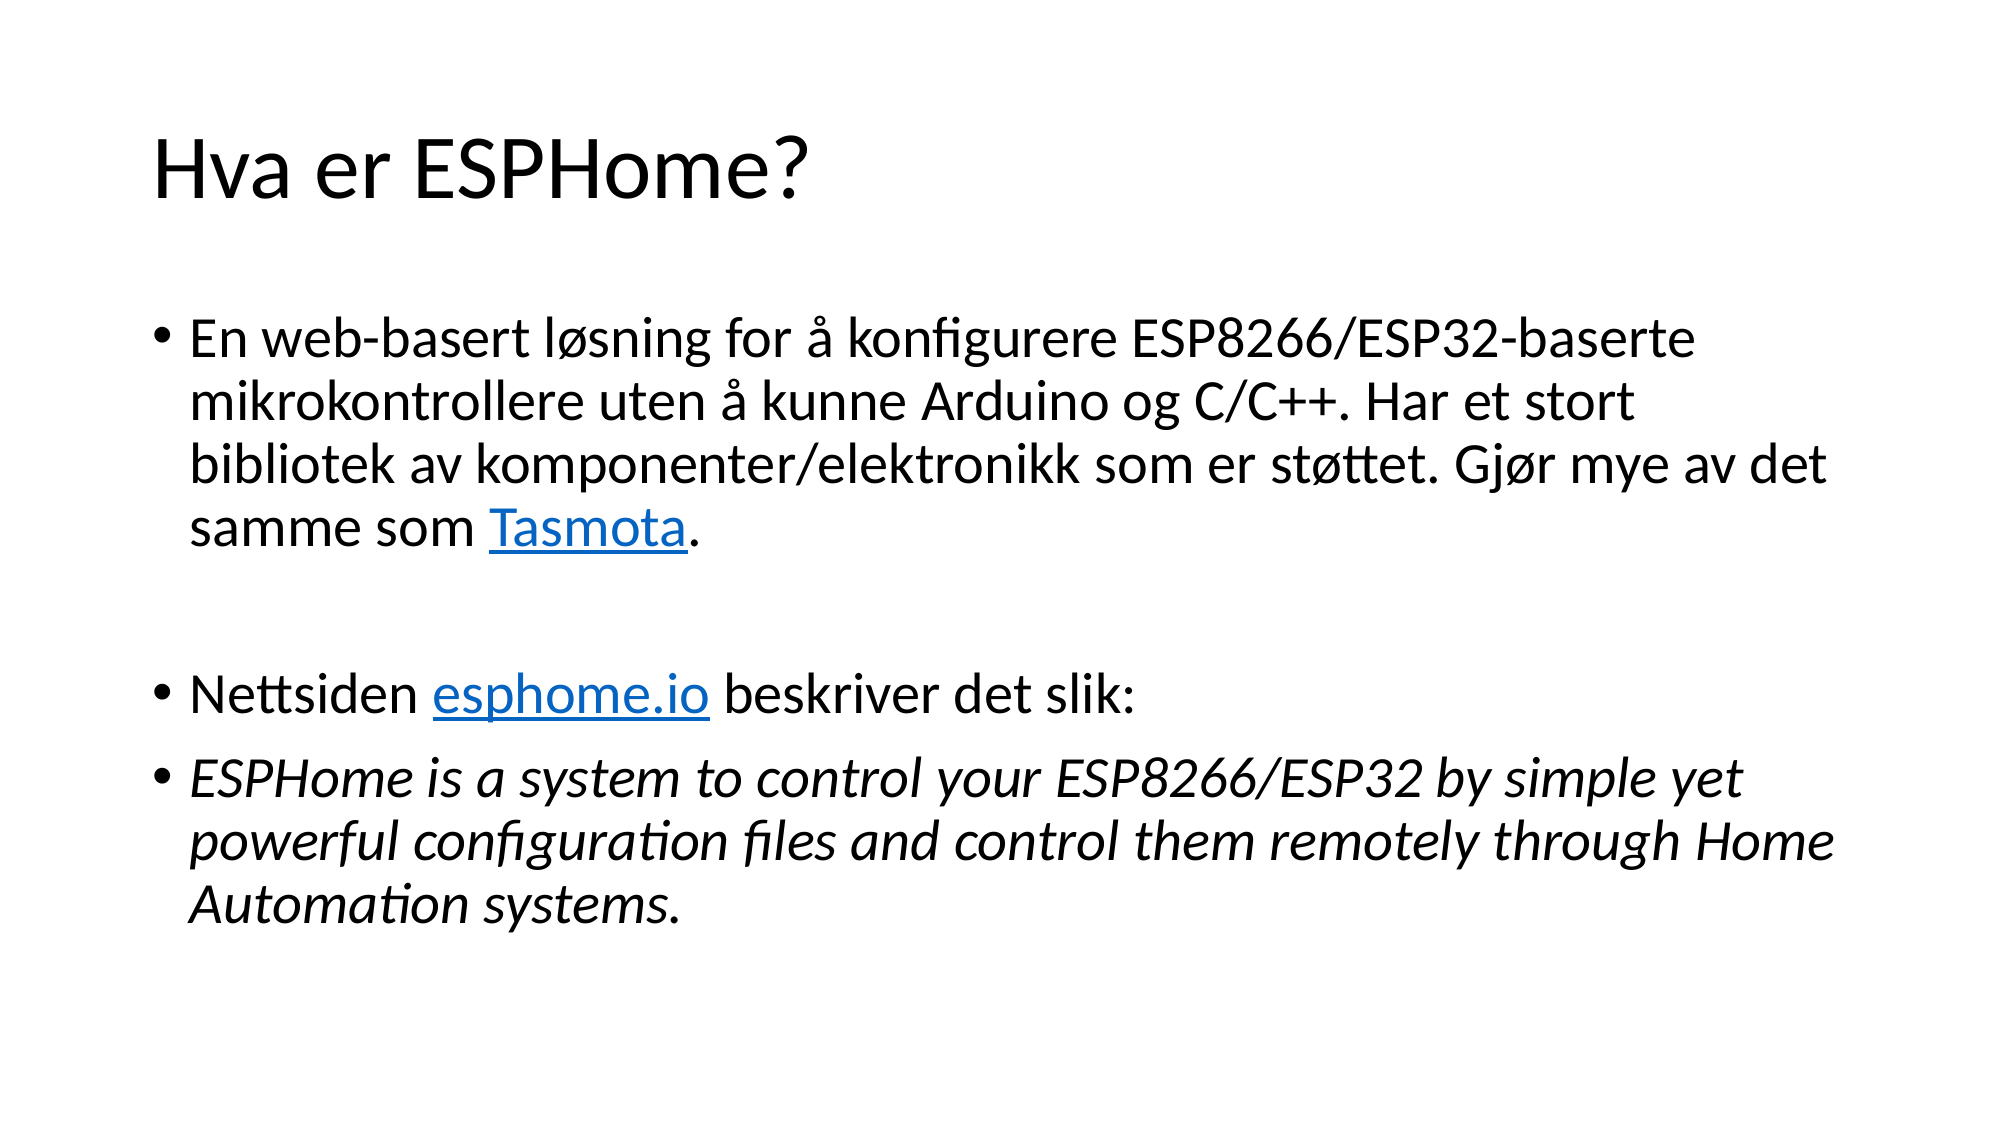

# Hva er ESPHome?
En web-basert løsning for å konfigurere ESP8266/ESP32-baserte mikrokontrollere uten å kunne Arduino og C/C++. Har et stort bibliotek av komponenter/elektronikk som er støttet. Gjør mye av det samme som Tasmota.

Nettsiden esphome.io beskriver det slik:
ESPHome is a system to control your ESP8266/ESP32 by simple yet powerful configuration files and control them remotely through Home Automation systems.